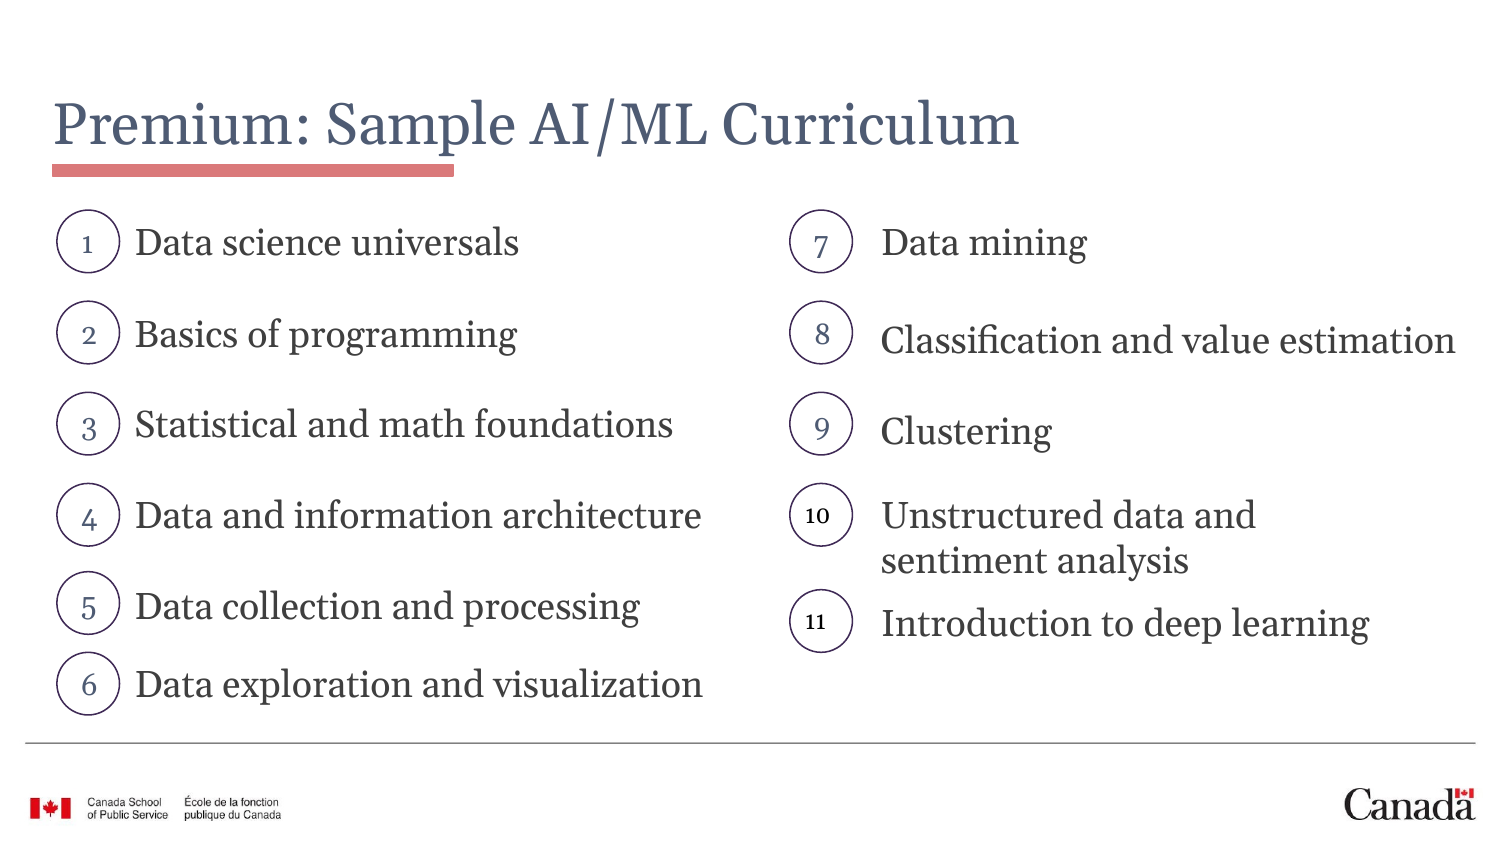

# Premium: Sample AI/ML Curriculum

Data science universals
Data mining
1
7
Basics of programming
Classification and value estimation
2
8
Statistical and math foundations
Clustering
3
9
Data and information architecture
Unstructured data and sentiment analysis
4

10
Data collection and processing
5
Introduction to deep learning

11
Data exploration and visualization
6